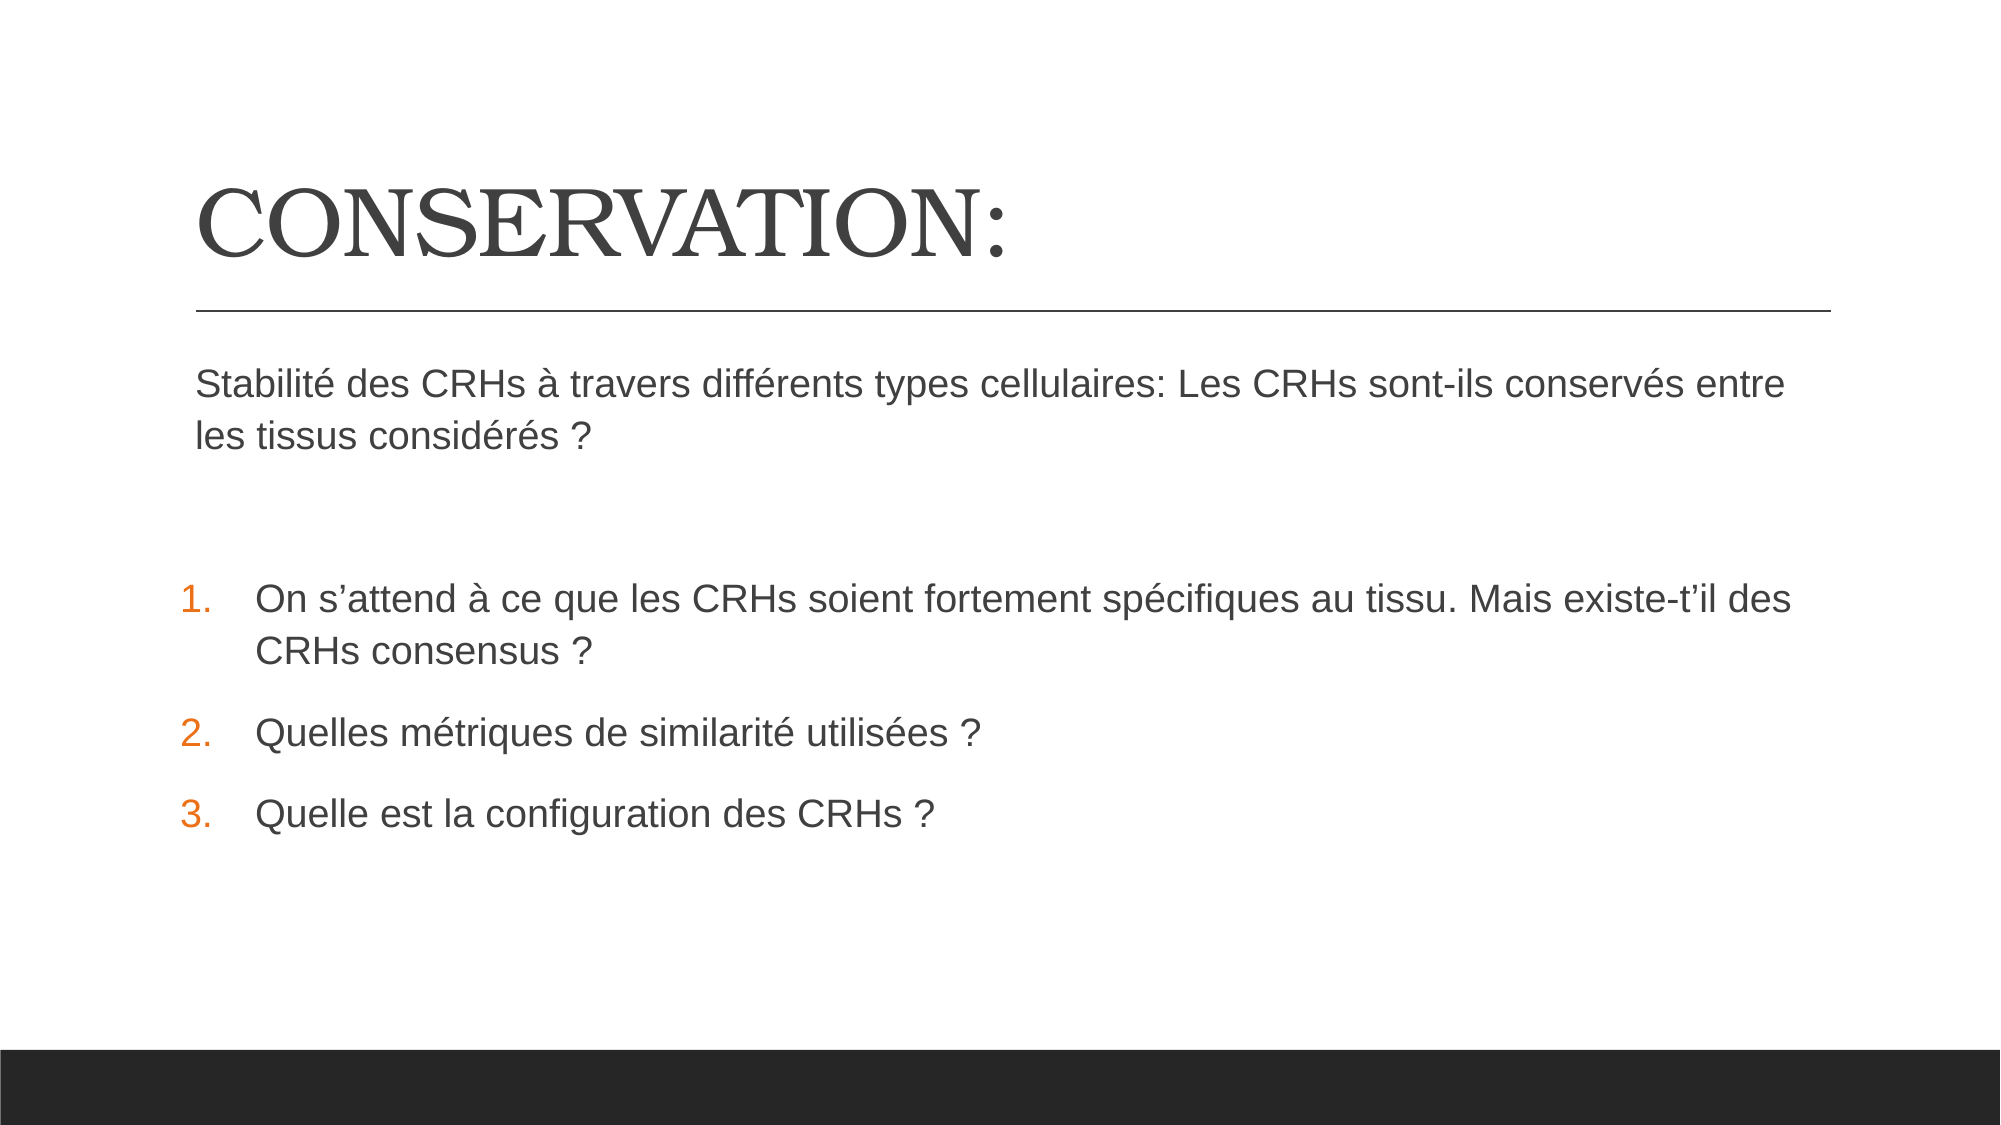

# CONSERVATION:
Stabilité des CRHs à travers différents types cellulaires: Les CRHs sont-ils conservés entre les tissus considérés ?

On s’attend à ce que les CRHs soient fortement spécifiques au tissu. Mais existe-t’il des CRHs consensus ?
Quelles métriques de similarité utilisées ?
Quelle est la configuration des CRHs ?